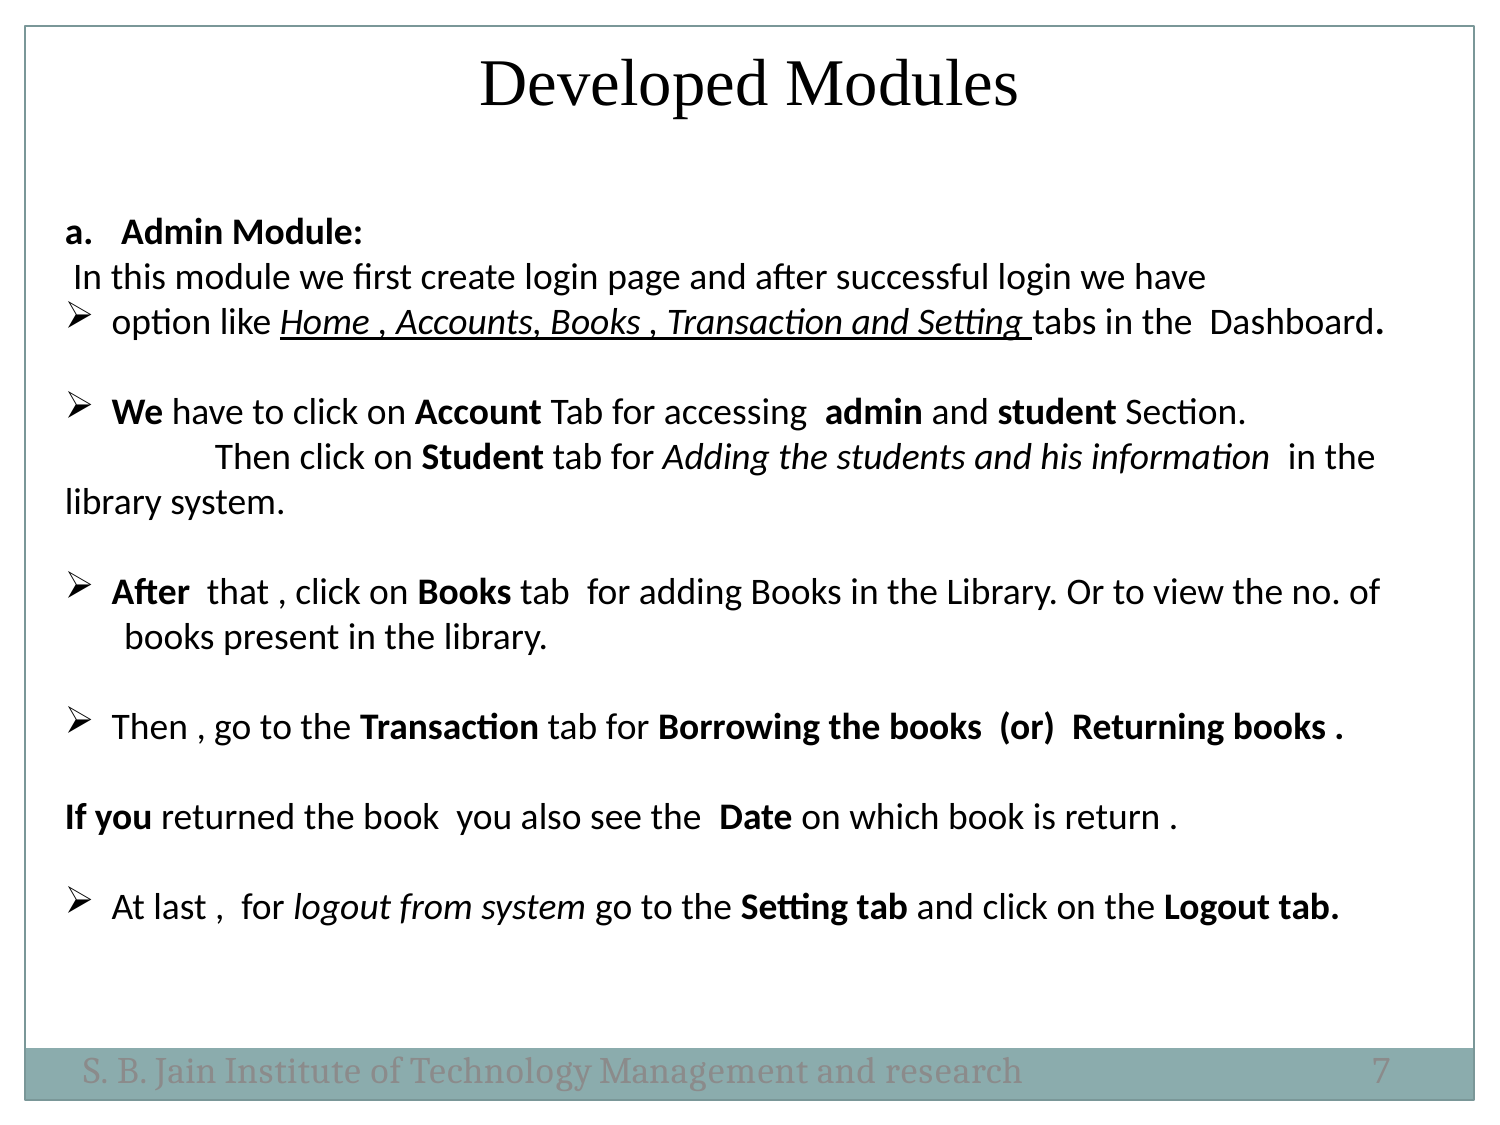

Developed Modules
Admin Module:
 In this module we first create login page and after successful login we have
option like Home , Accounts, Books , Transaction and Setting tabs in the  Dashboard.

We have to click on Account Tab for accessing  admin and student Section.
 	Then click on Student tab for Adding the students and his information  in the 	library system.

After  that , click on Books tab  for adding Books in the Library. Or to view the no. of
       books present in the library.

Then , go to the Transaction tab for Borrowing the books  (or)  Returning books .

If you returned the book  you also see the  Date on which book is return .

At last ,  for logout from system go to the Setting tab and click on the Logout tab.

S. B. Jain Institute of Technology Management and research
7